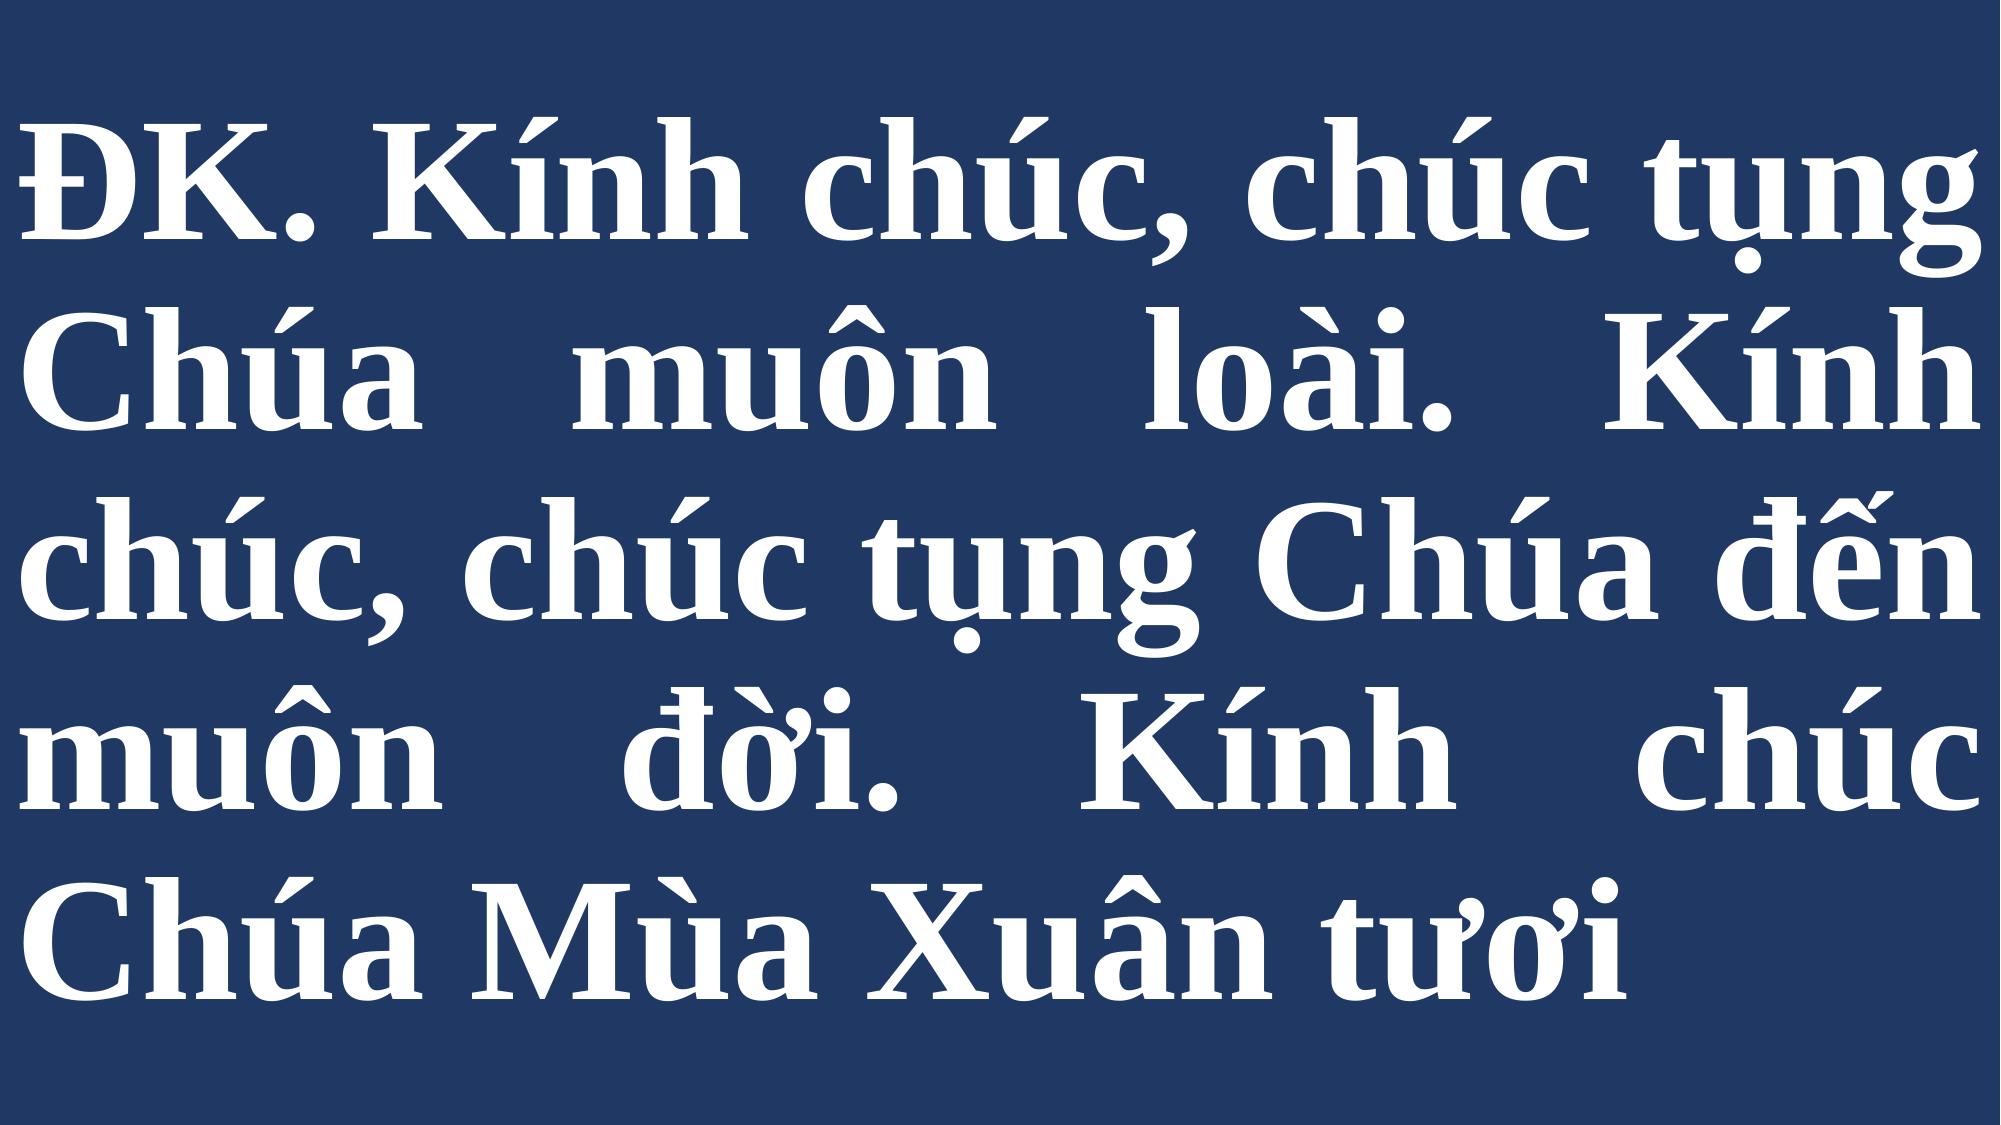

# ĐK. Kính chúc, chúc tụng Chúa muôn loài. Kính chúc, chúc tụng Chúa đến muôn đời. Kính chúc Chúa Mùa Xuân tươi